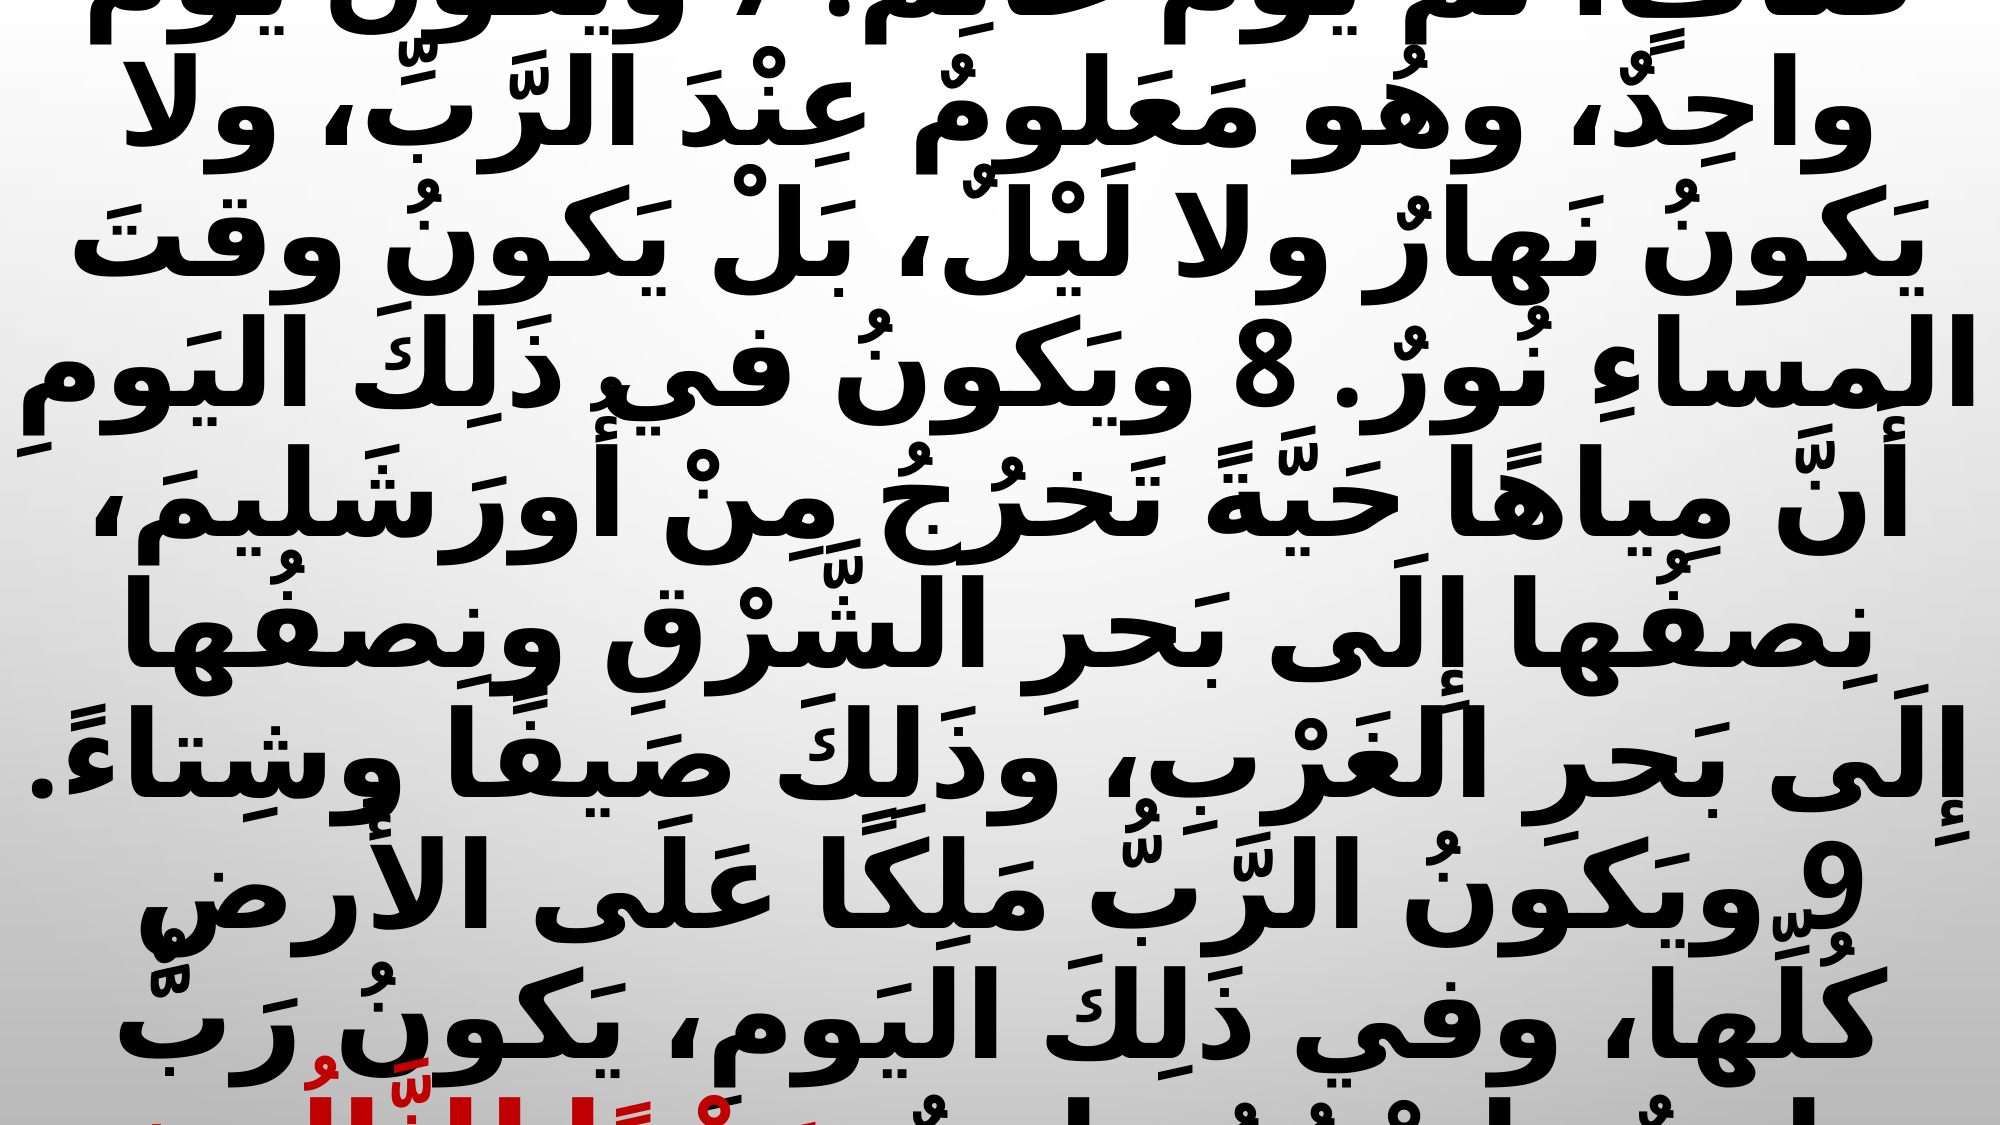

# 6 وفي ذَلِكَ اليَومِ، لا يَكونُ يَومٌ صَافٍ، ثُمَّ يَومٌ غَائِمٌ. 7 ويَكونُ يَومٌ واحِدٌ، وهُو مَعَلومٌ عِنْدَ الرَّبِّ، ولا يَكونُ نَهارٌ ولا لَيْلٌ، بَلْ يَكونُ وقتَ المساءِ نُورٌ. 8 ويَكونُ في ذَلِكَ اليَومِ أَنَّ مِياهًا حَيَّةً تَخرُجُ مِنْ أُورَشَليمَ، نِصفُها إِلَى بَحرِ الشَّرْقِ ونِصفُها إِلَى بَحرِ الغَرْبِ، وذَلِكَ صَيفًا وشِتاءً. 9 ويَكونُ الرَّبُّ مَلِكًا عَلَى الأَرضِ كُلِّها، وفي ذَلِكَ اليَومِ، يَكونُ رَبٌّ واحِدٌ واسْمُهُ واحِدٌ. مَجْدًا لِلثَّالُوثِ الْقدّوسِ إلَهِنَا إِلَى الْأبَدِ.